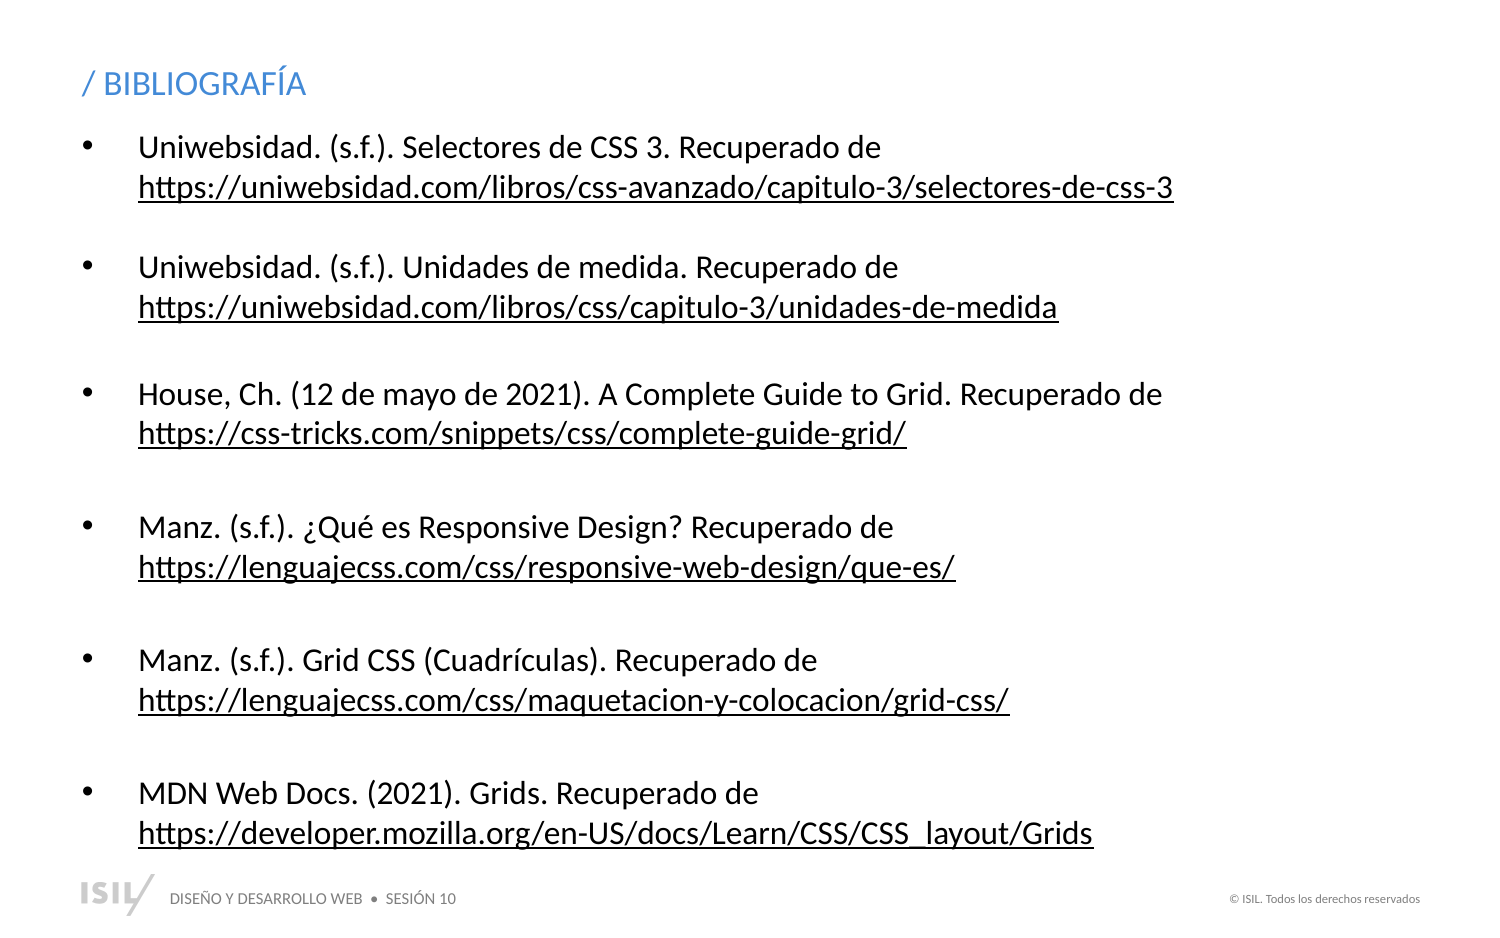

/ BIBLIOGRAFÍA
Uniwebsidad. (s.f.). Selectores de CSS 3. Recuperado de https://uniwebsidad.com/libros/css-avanzado/capitulo-3/selectores-de-css-3

Uniwebsidad. (s.f.). Unidades de medida. Recuperado de https://uniwebsidad.com/libros/css/capitulo-3/unidades-de-medida

House, Ch. (12 de mayo de 2021). A Complete Guide to Grid. Recuperado de https://css-tricks.com/snippets/css/complete-guide-grid/

Manz. (s.f.). ¿Qué es Responsive Design? Recuperado de https://lenguajecss.com/css/responsive-web-design/que-es/

Manz. (s.f.). Grid CSS (Cuadrículas). Recuperado de https://lenguajecss.com/css/maquetacion-y-colocacion/grid-css/

MDN Web Docs. (2021). Grids. Recuperado de https://developer.mozilla.org/en-US/docs/Learn/CSS/CSS_layout/Grids